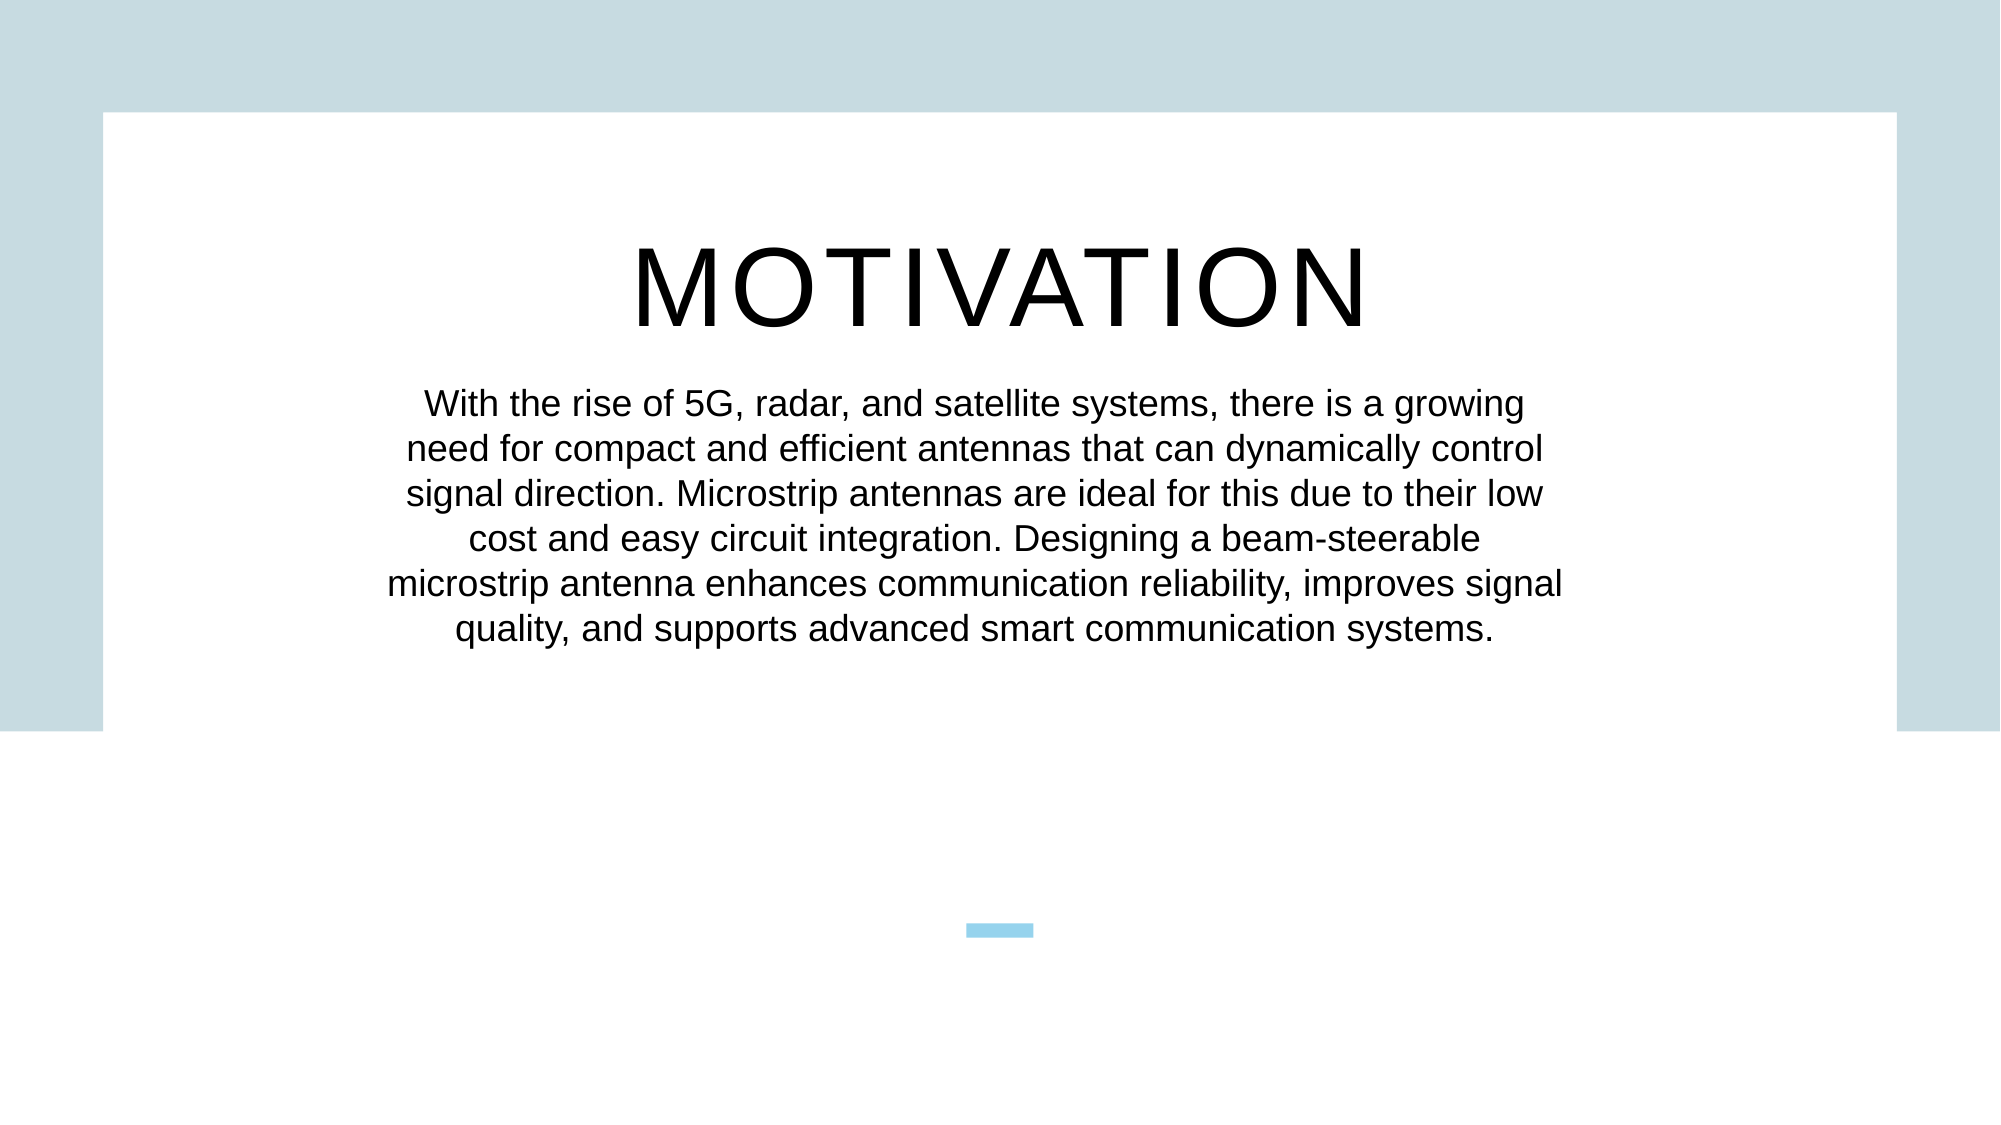

# Motivation
With the rise of 5G, radar, and satellite systems, there is a growing need for compact and efficient antennas that can dynamically control signal direction. Microstrip antennas are ideal for this due to their low cost and easy circuit integration. Designing a beam-steerable microstrip antenna enhances communication reliability, improves signal quality, and supports advanced smart communication systems.